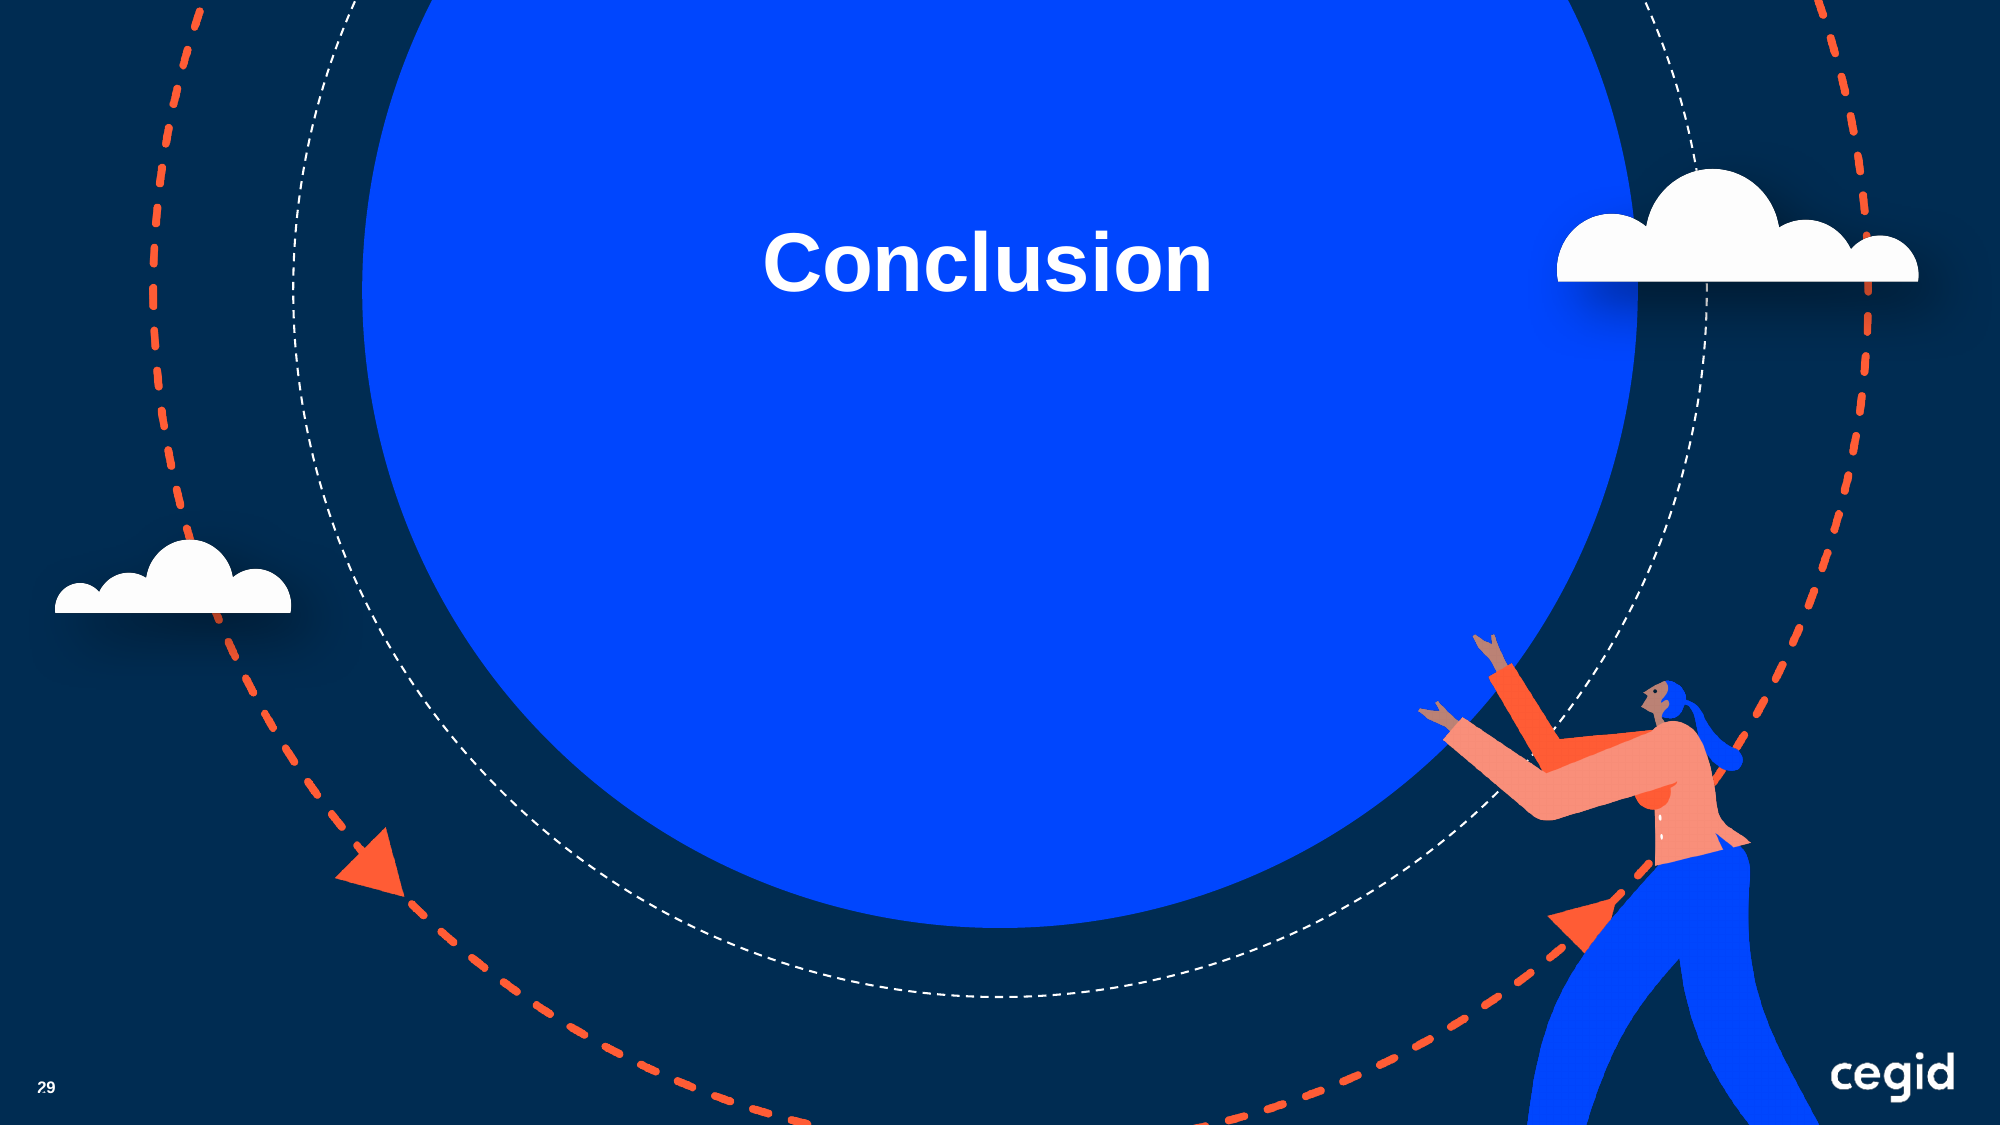

Conclusion

29
Confidentiality level | MM/DD/YYYY | Presenter